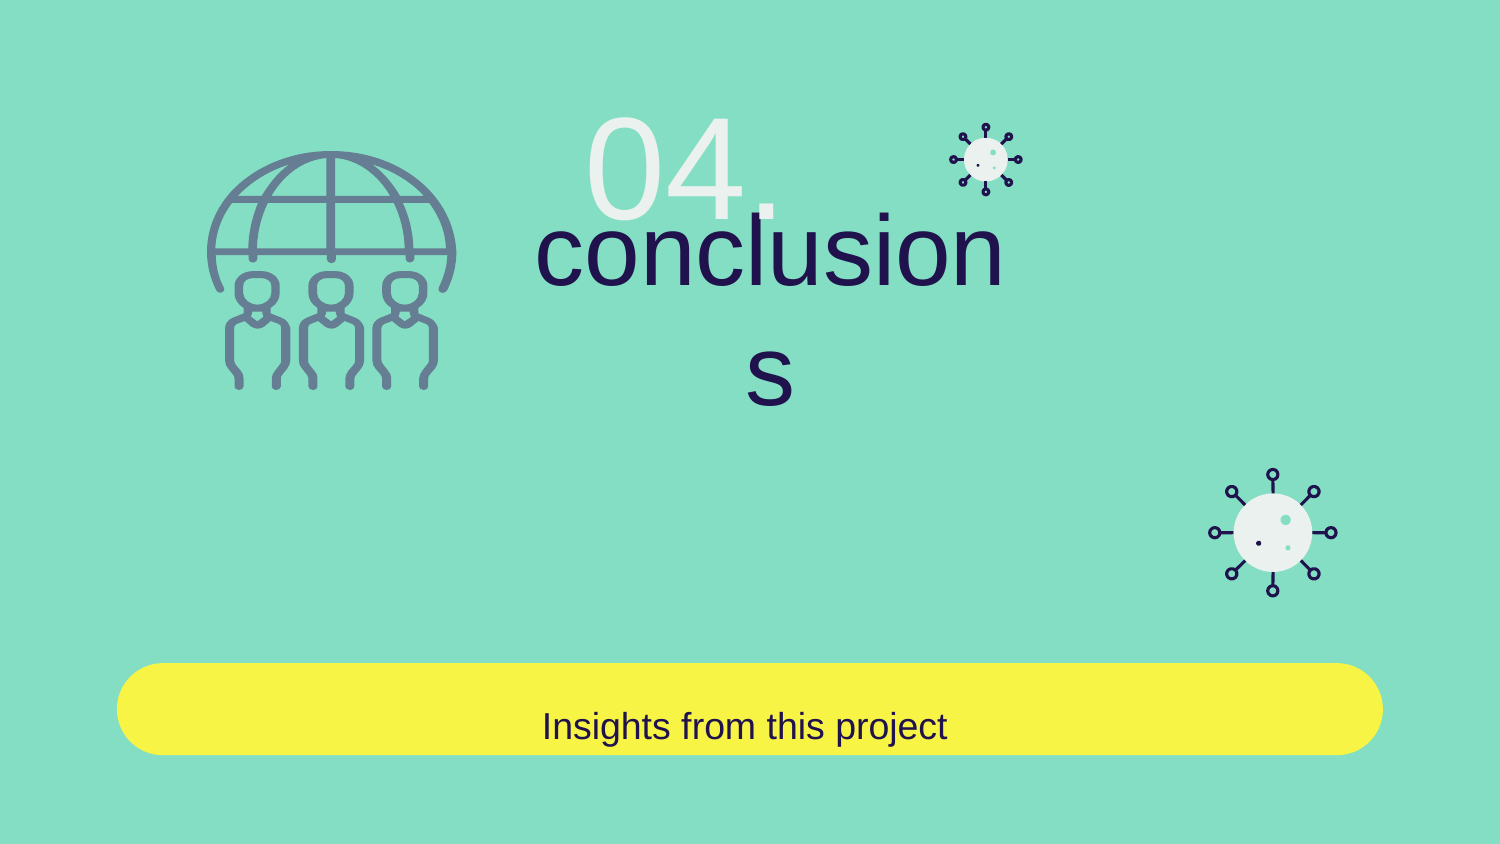

04.

# conclusions

Insights from this project